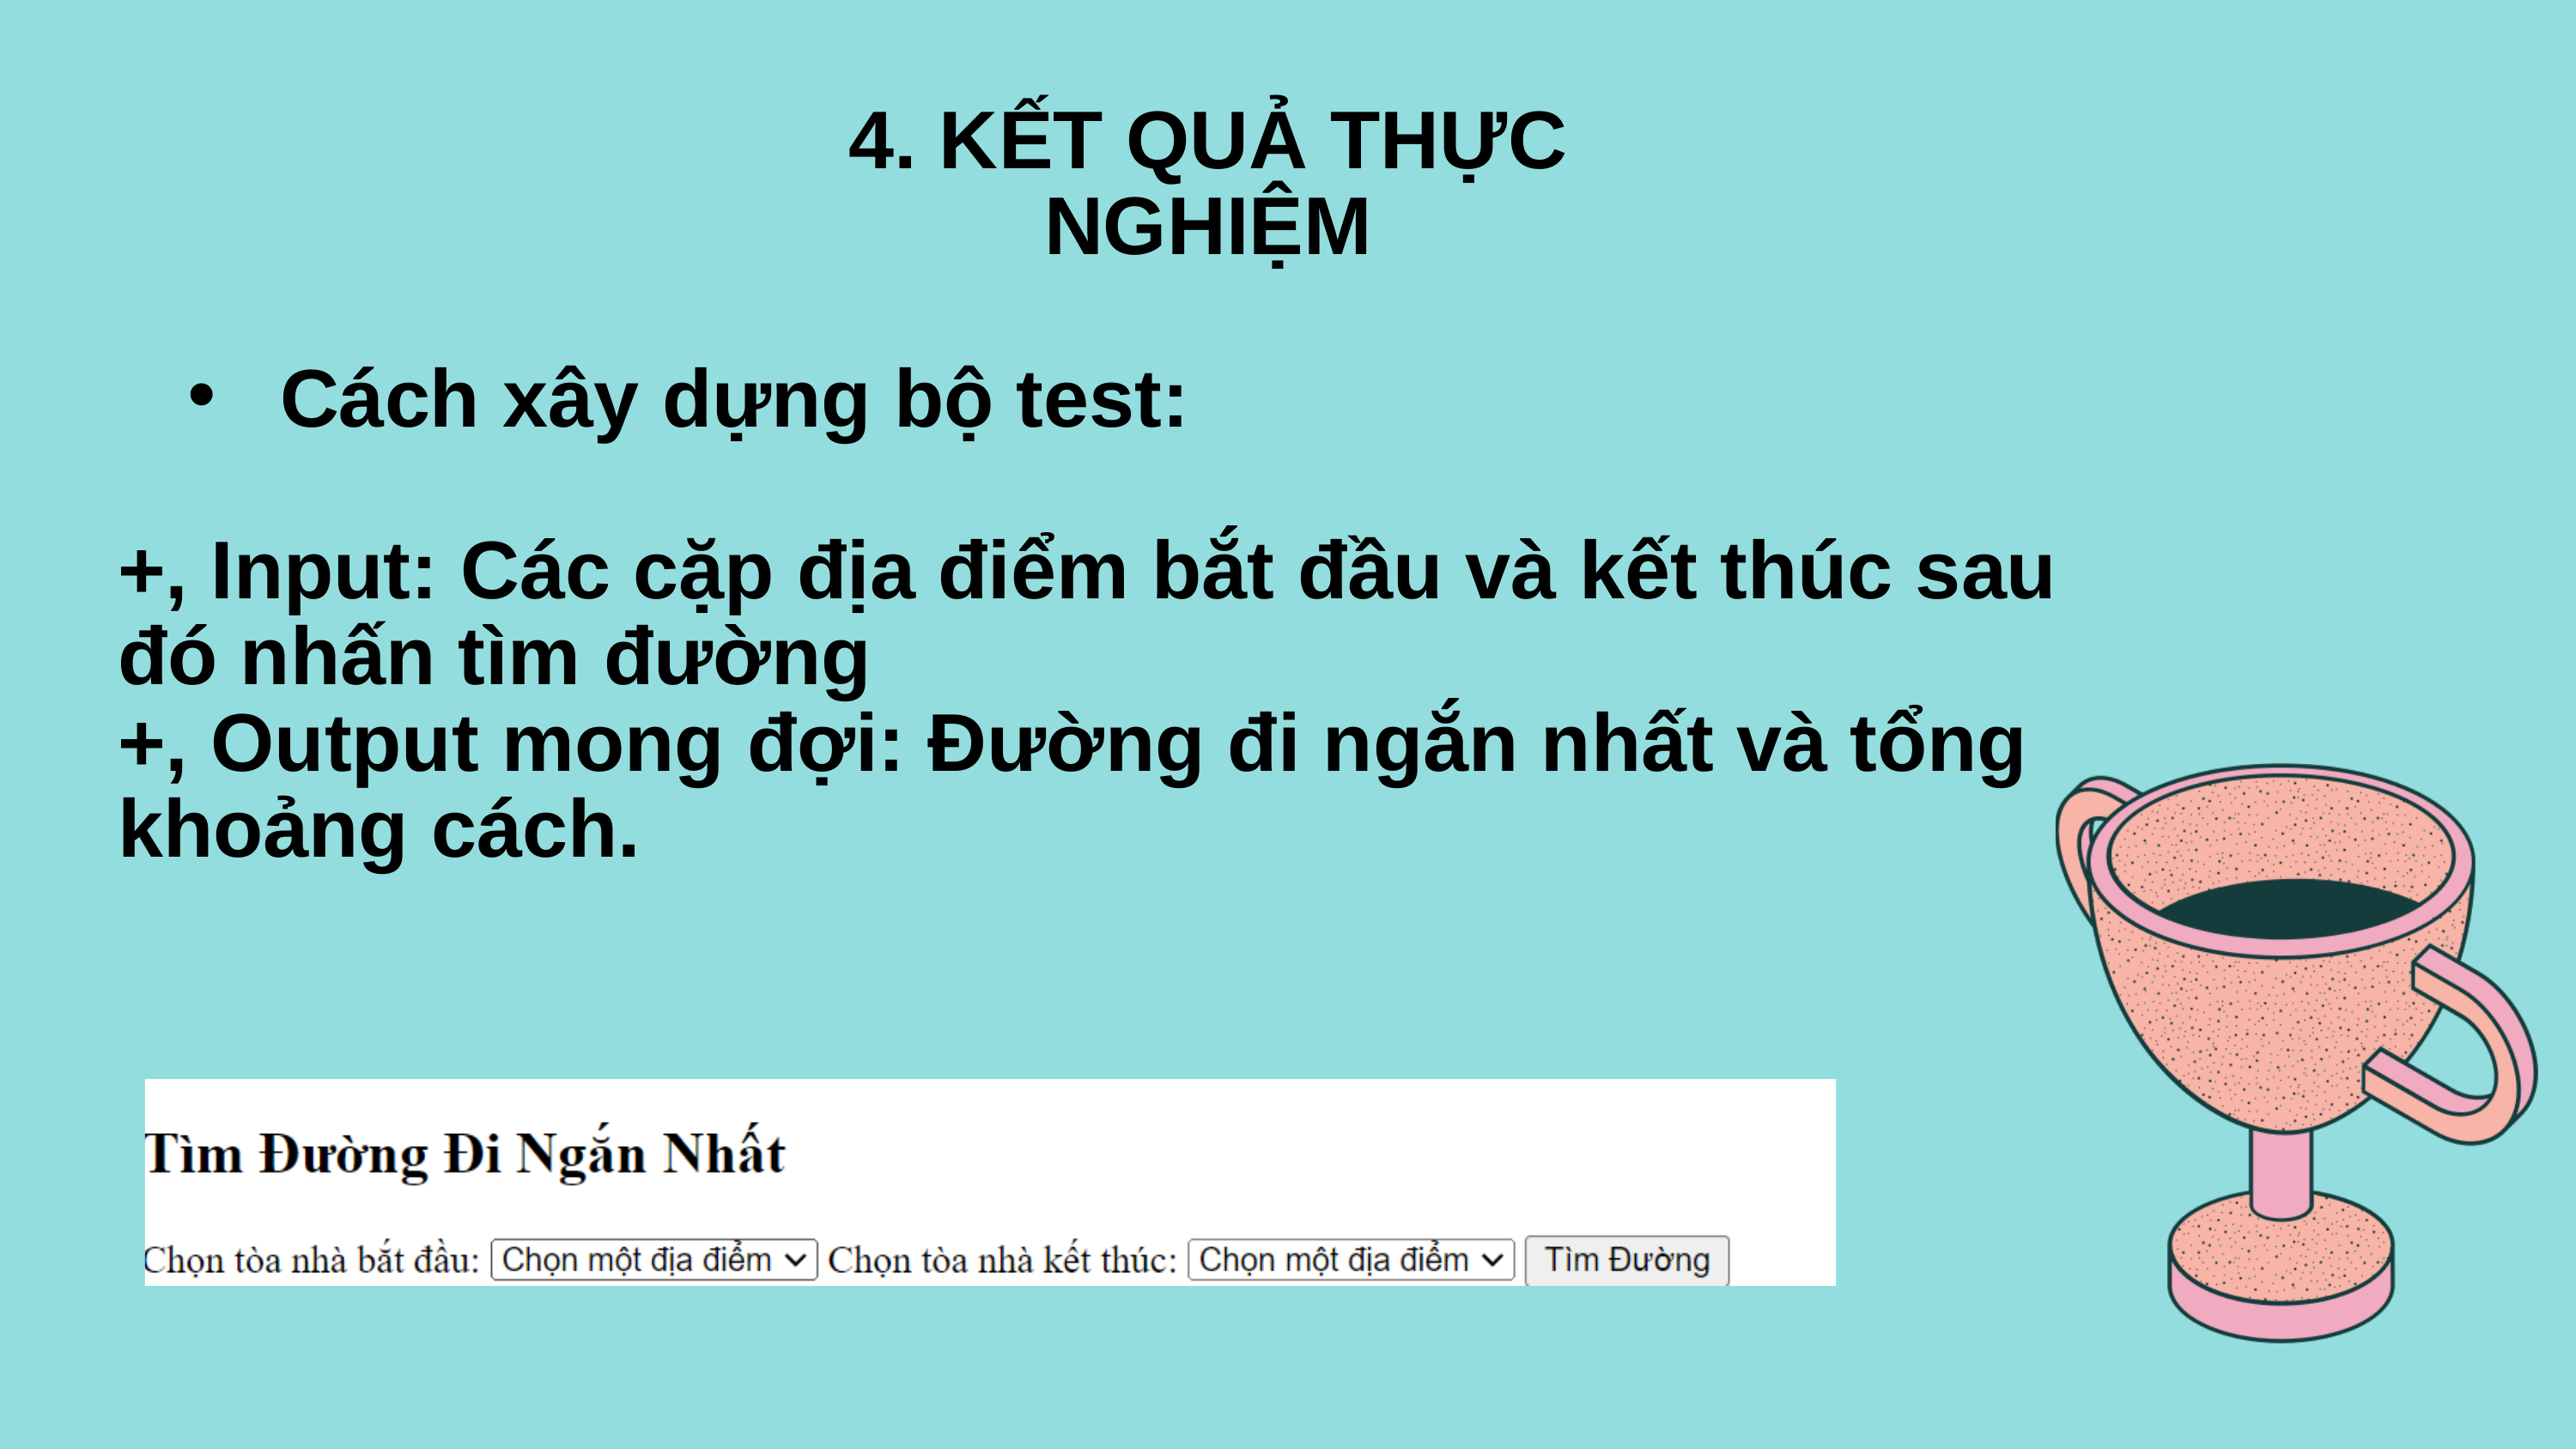

4. KẾT QUẢ THỰC NGHIỆM

 Cách xây dựng bộ test:

+, Input: Các cặp địa điểm bắt đầu và kết thúc sau đó nhấn tìm đường
+, Output mong đợi: Đường đi ngắn nhất và tổng khoảng cách.